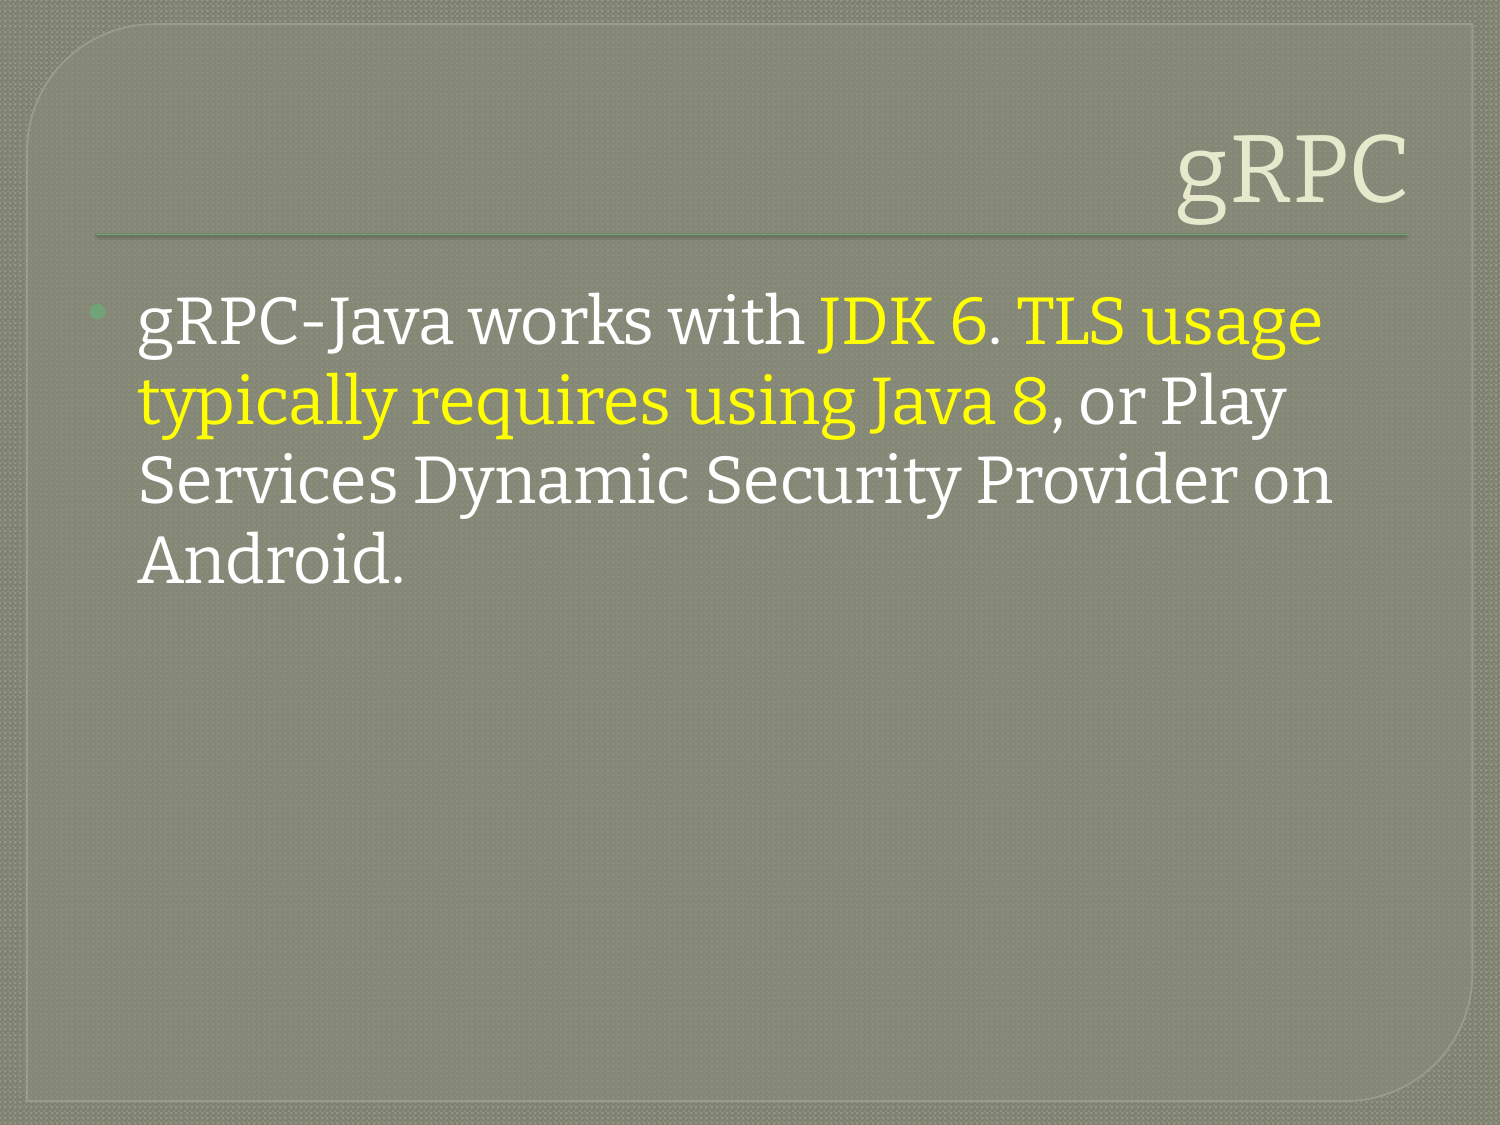

# gRPC
gRPC-Java works with JDK 6. TLS usage typically requires using Java 8, or Play Services Dynamic Security Provider on Android.